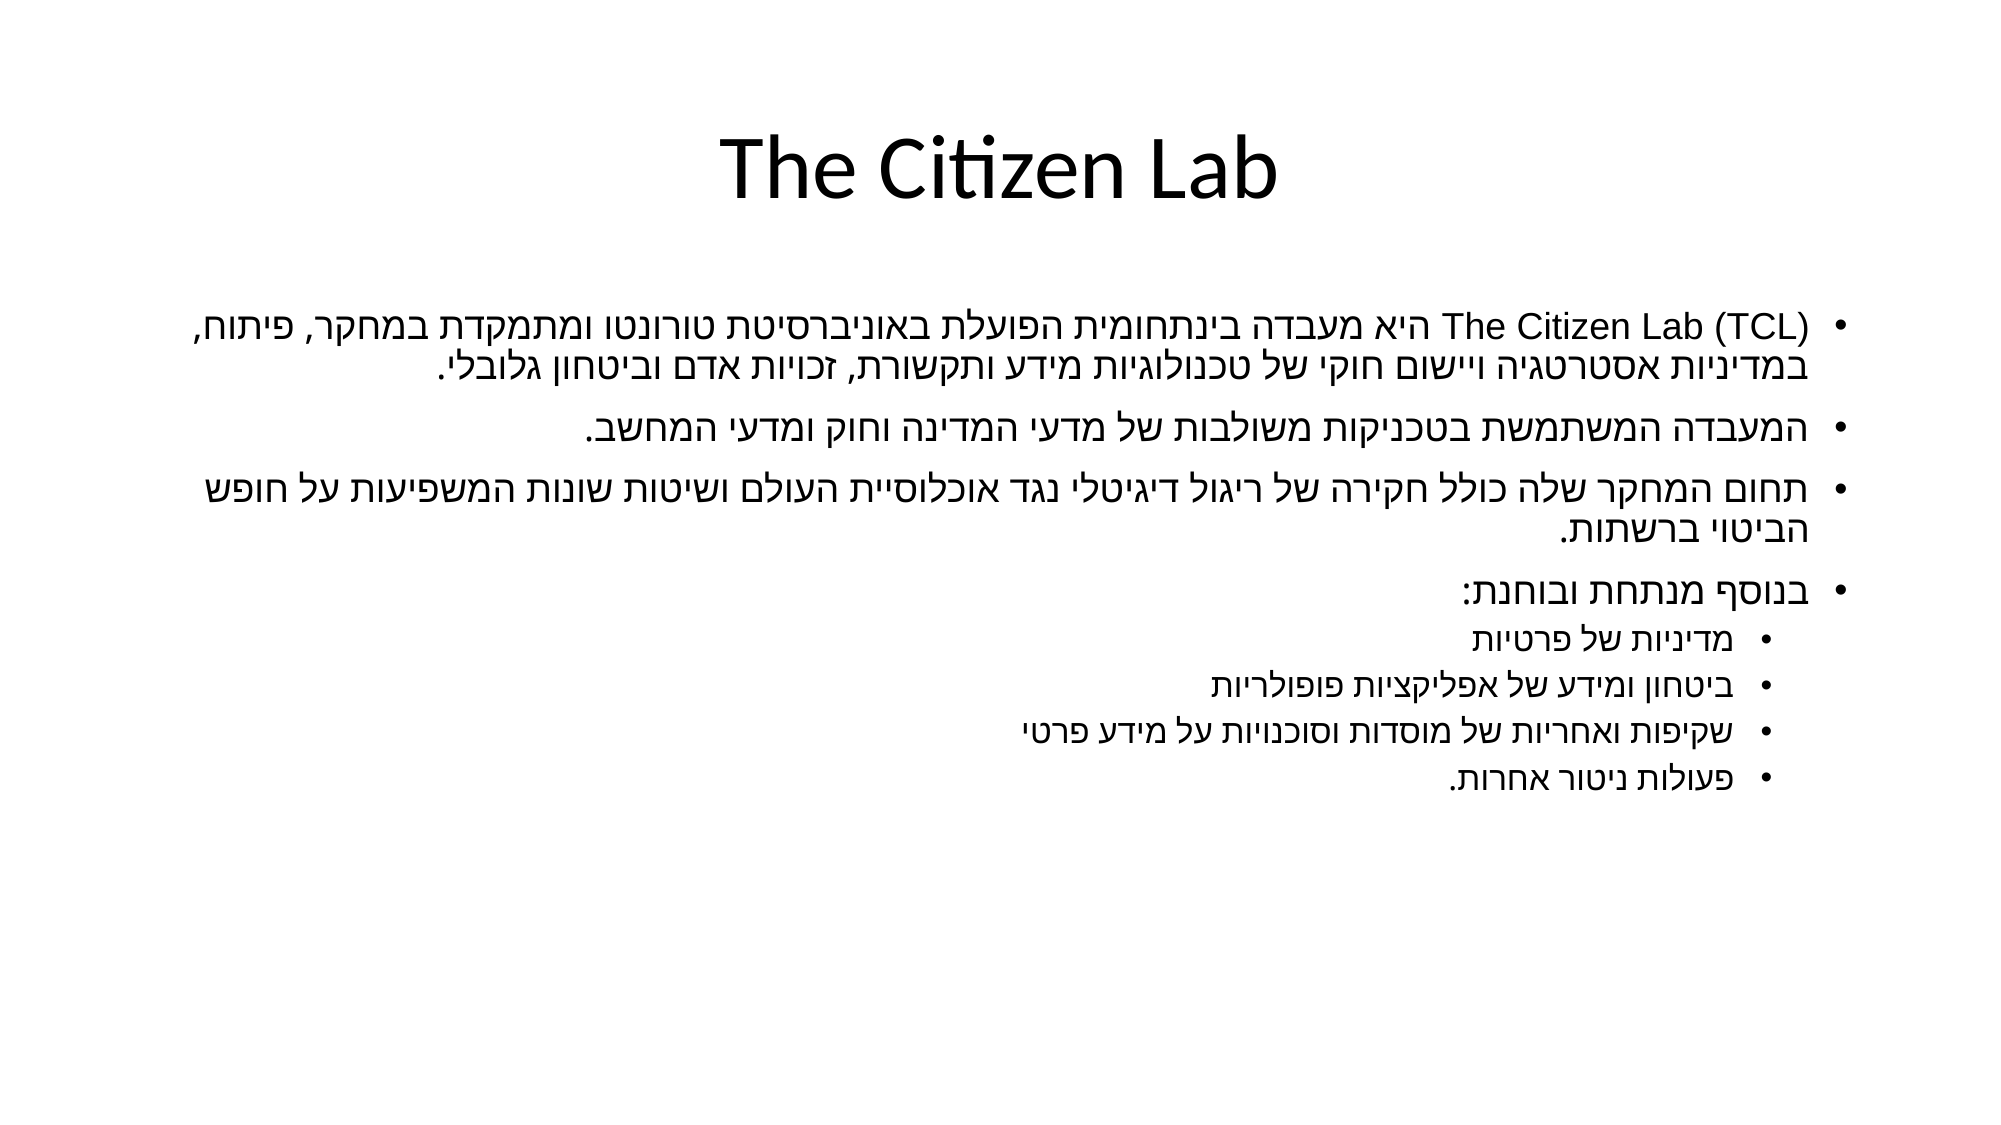

# The Citizen Lab
The Citizen Lab (TCL) היא מעבדה בינתחומית הפועלת באוניברסיטת טורונטו ומתמקדת במחקר, פיתוח, במדיניות אסטרטגיה ויישום חוקי של טכנולוגיות מידע ותקשורת, זכויות אדם וביטחון גלובלי.
המעבדה המשתמשת בטכניקות משולבות של מדעי המדינה וחוק ומדעי המחשב.
תחום המחקר שלה כולל חקירה של ריגול דיגיטלי נגד אוכלוסיית העולם ושיטות שונות המשפיעות על חופש הביטוי ברשתות.
בנוסף מנתחת ובוחנת:
מדיניות של פרטיות
ביטחון ומידע של אפליקציות פופולריות
שקיפות ואחריות של מוסדות וסוכנויות על מידע פרטי
פעולות ניטור אחרות.